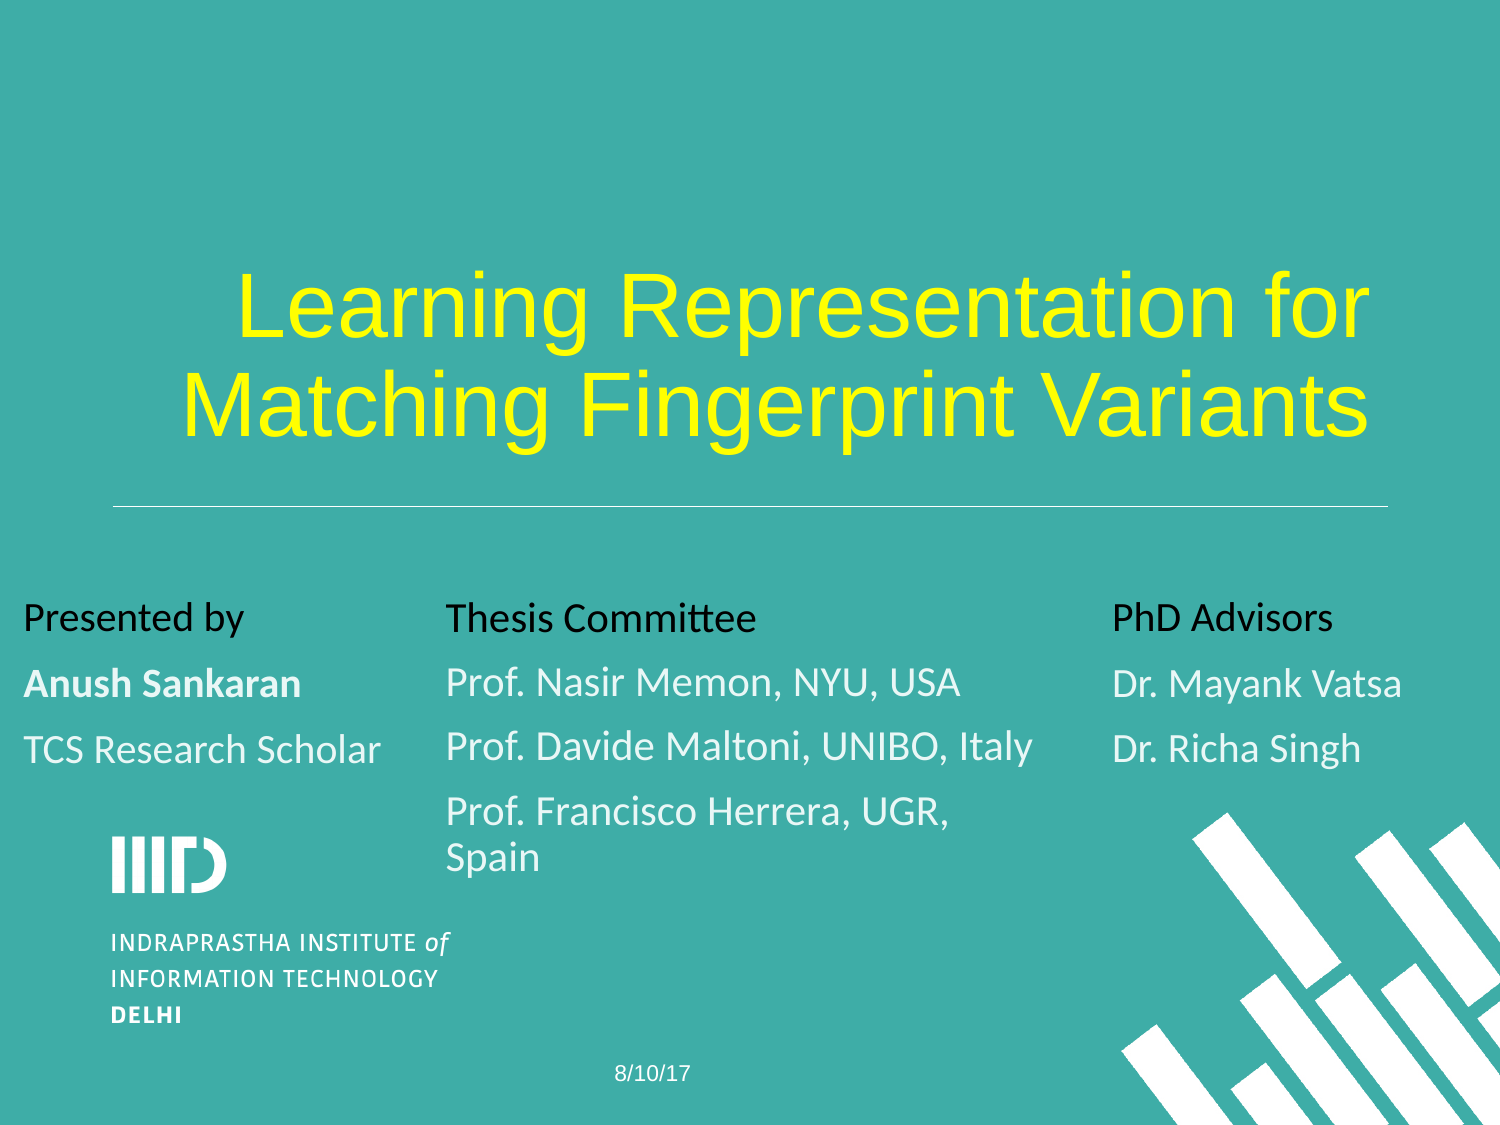

# Learning Representation for Matching Fingerprint Variants
Presented by
Anush Sankaran
TCS Research Scholar
Thesis Committee
Prof. Nasir Memon, NYU, USA
Prof. Davide Maltoni, UNIBO, Italy
Prof. Francisco Herrera, UGR, Spain
PhD Advisors
Dr. Mayank Vatsa
Dr. Richa Singh
8/10/17